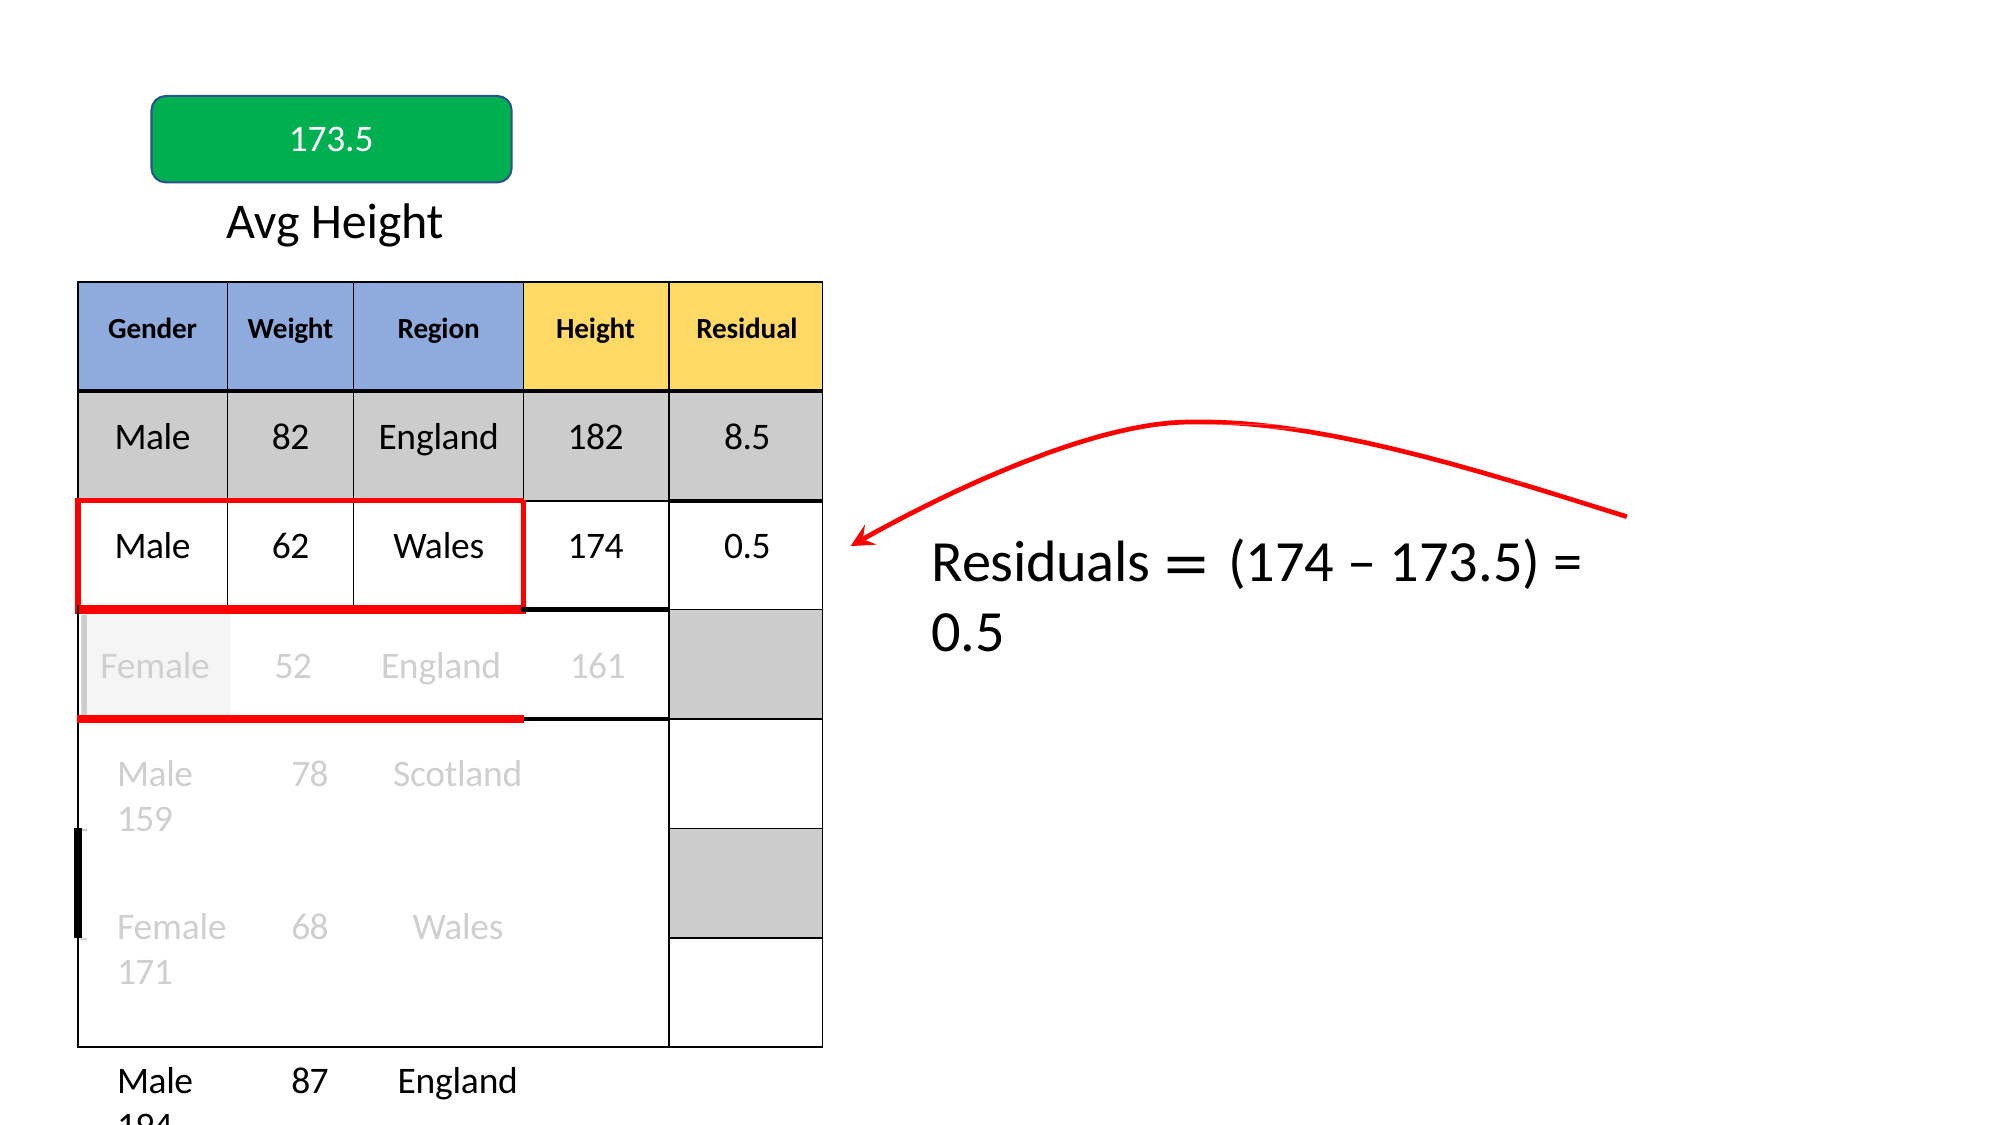

173.5
# Avg Height
| Gender | Weight | Region | Height | Residual |
| --- | --- | --- | --- | --- |
| Male | 82 | England | 182 | 8.5 |
| Male | 62 | Wales | 174 | 0.5 |
|  |  |  |  |  |
|  |  |  |  |  |
|  |  |  |  |  |
|  |  |  |  |  |

Residuals = (174 – 173.5) = 0.5

Female	52	England	161

Male	78	Scotland	159

Female	68	Wales	171

Male	87	England	194